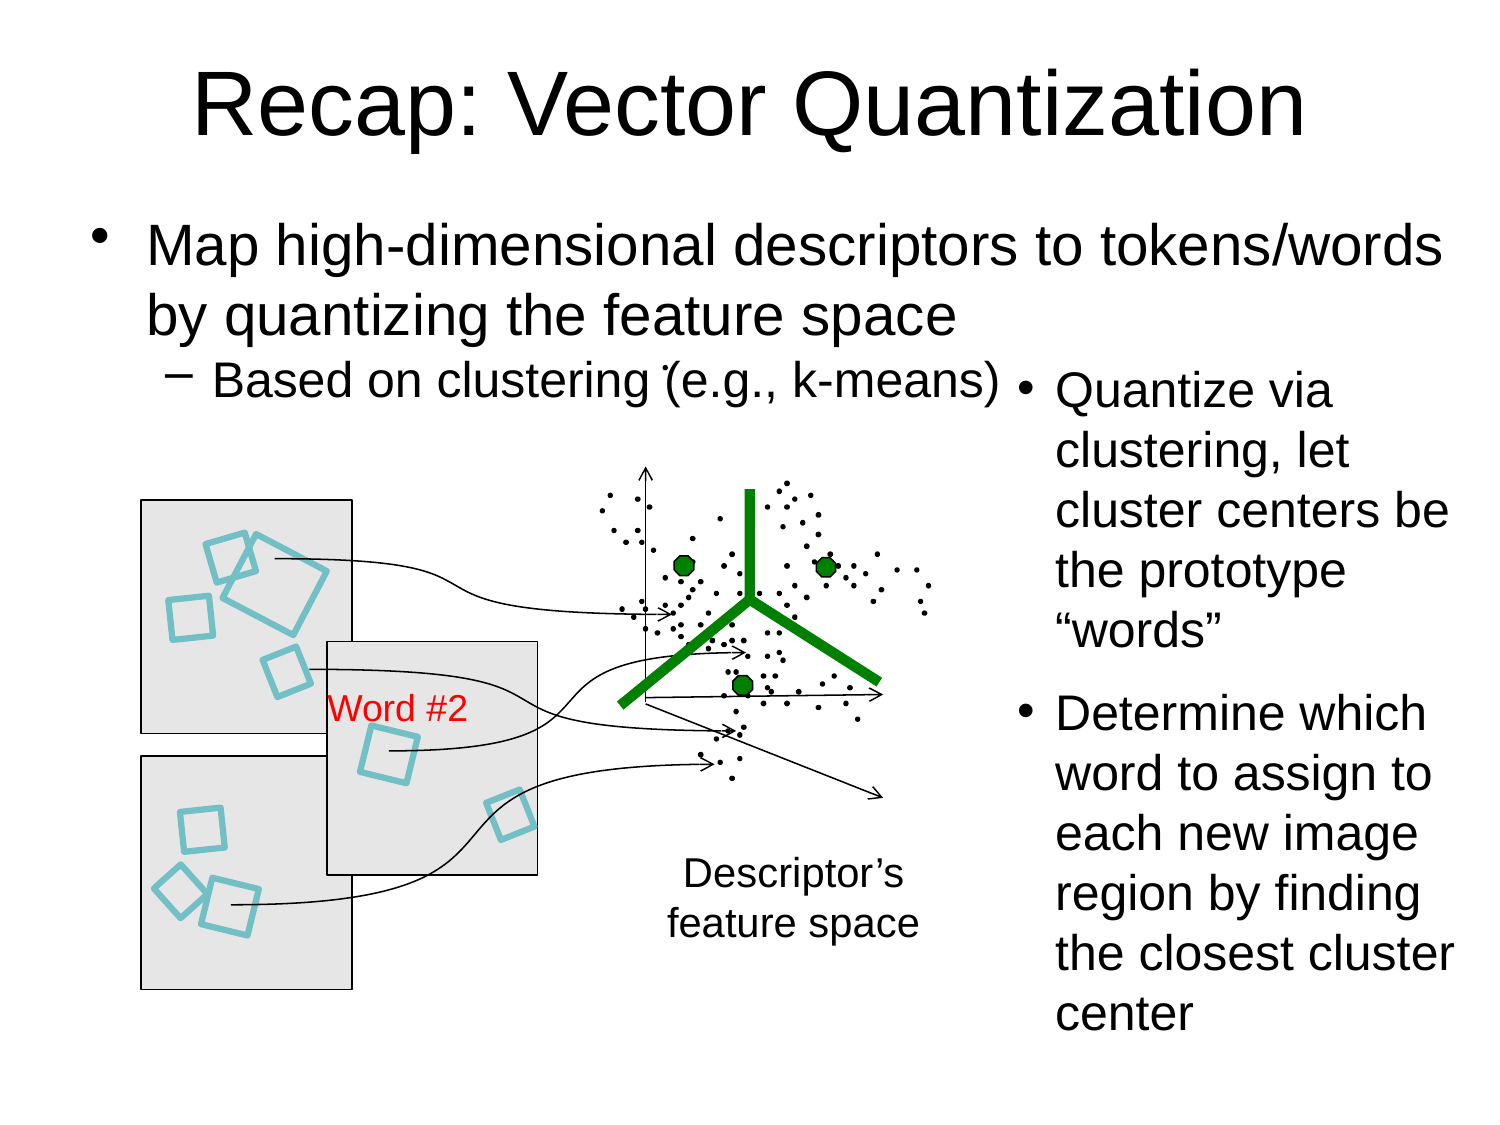

# Recap: Vector Quantization

Map high-dimensional descriptors to tokens/words by quantizing the feature space
Based on clustering (e.g., k-means)

Quantize via clustering, let cluster centers be the prototype “words”

Determine which word to assign to each new image region by finding the closest cluster center

Word #2

Descriptor’s feature space